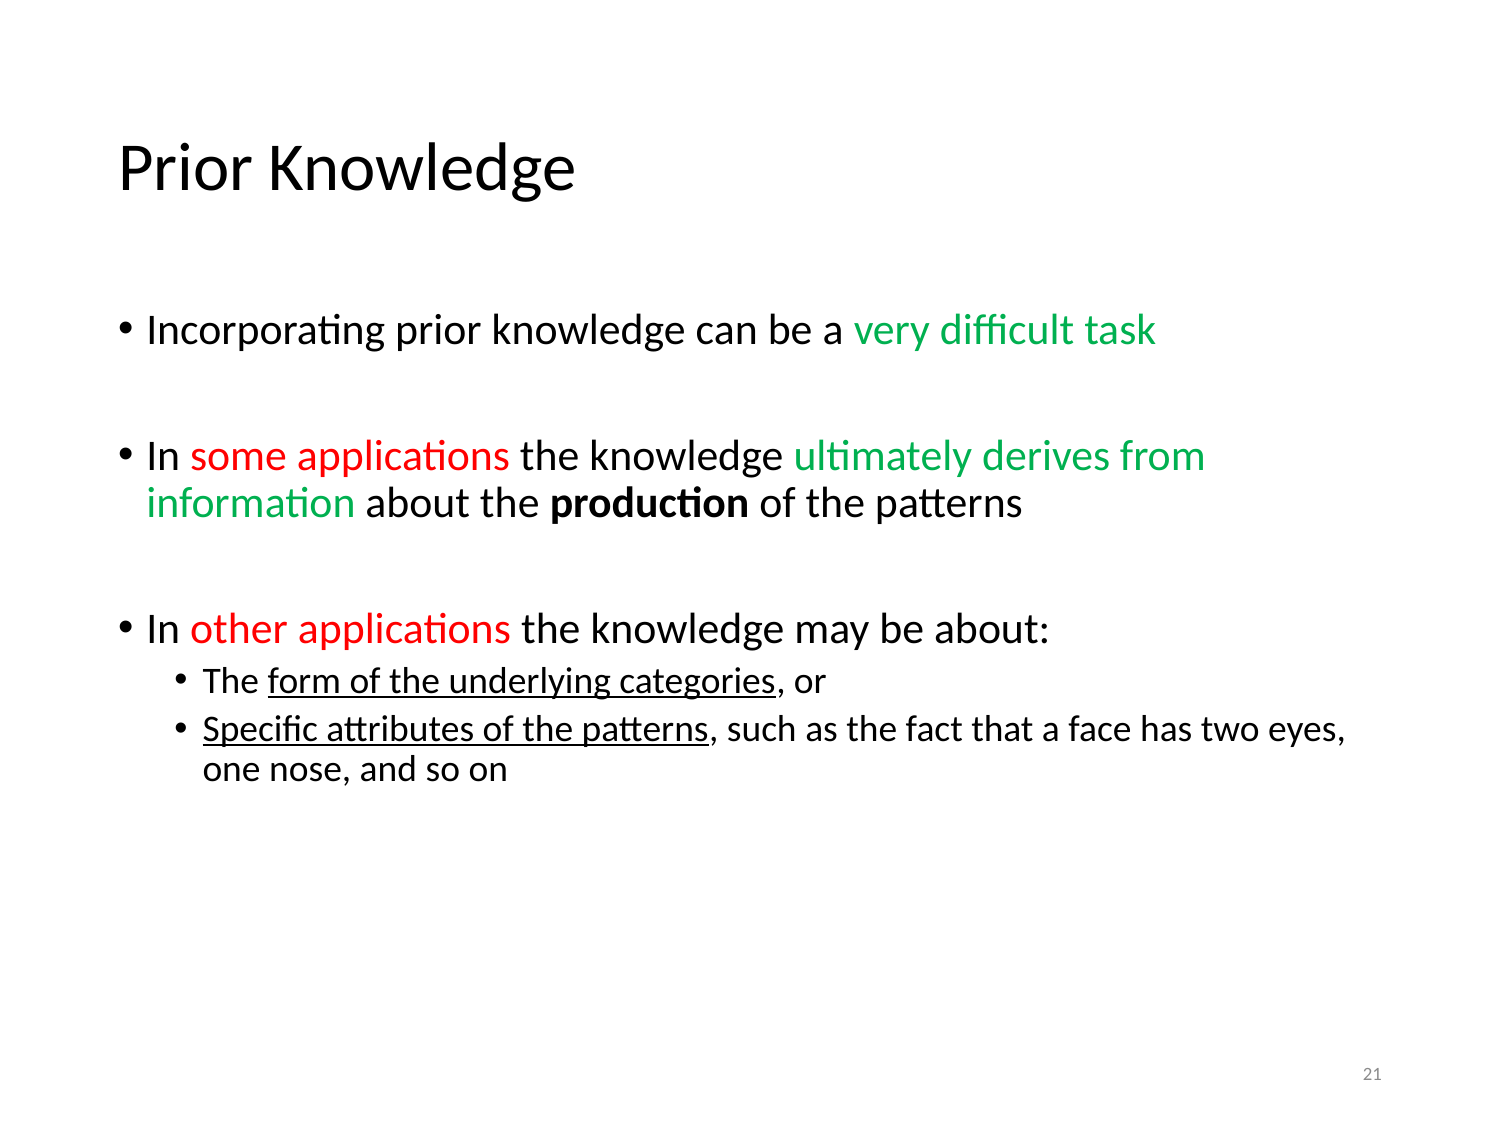

# Prior Knowledge
Incorporating prior knowledge can be a very difficult task

In some applications the knowledge ultimately derives from information about the production of the patterns

In other applications the knowledge may be about:
The form of the underlying categories, or
Specific attributes of the patterns, such as the fact that a face has two eyes, one nose, and so on
21